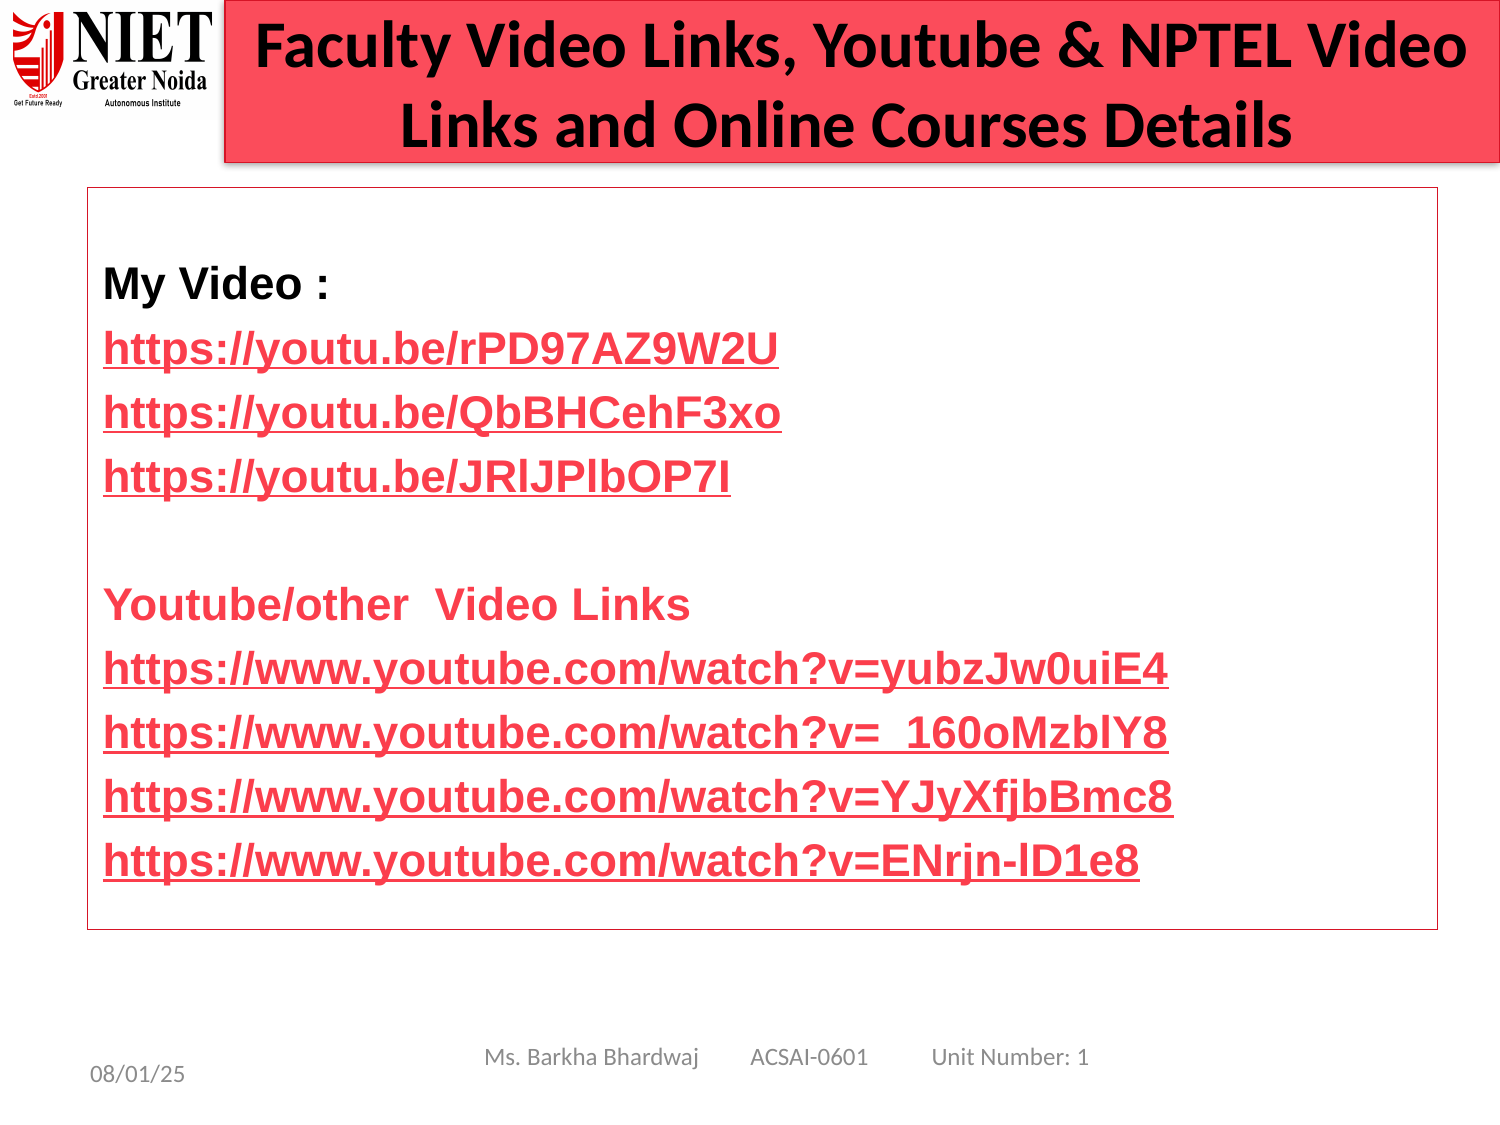

Faculty Video Links, Youtube & NPTEL Video Links and Online Courses Details

My Video :
https://youtu.be/rPD97AZ9W2U
https://youtu.be/QbBHCehF3xo
https://youtu.be/JRlJPlbOP7I

Youtube/other  Video Links
https://www.youtube.com/watch?v=yubzJw0uiE4
https://www.youtube.com/watch?v=_160oMzblY8
https://www.youtube.com/watch?v=YJyXfjbBmc8
https://www.youtube.com/watch?v=ENrjn-lD1e8

Ms. Barkha Bhardwaj         ACSAI-0601           Unit Number: 1
08/01/25